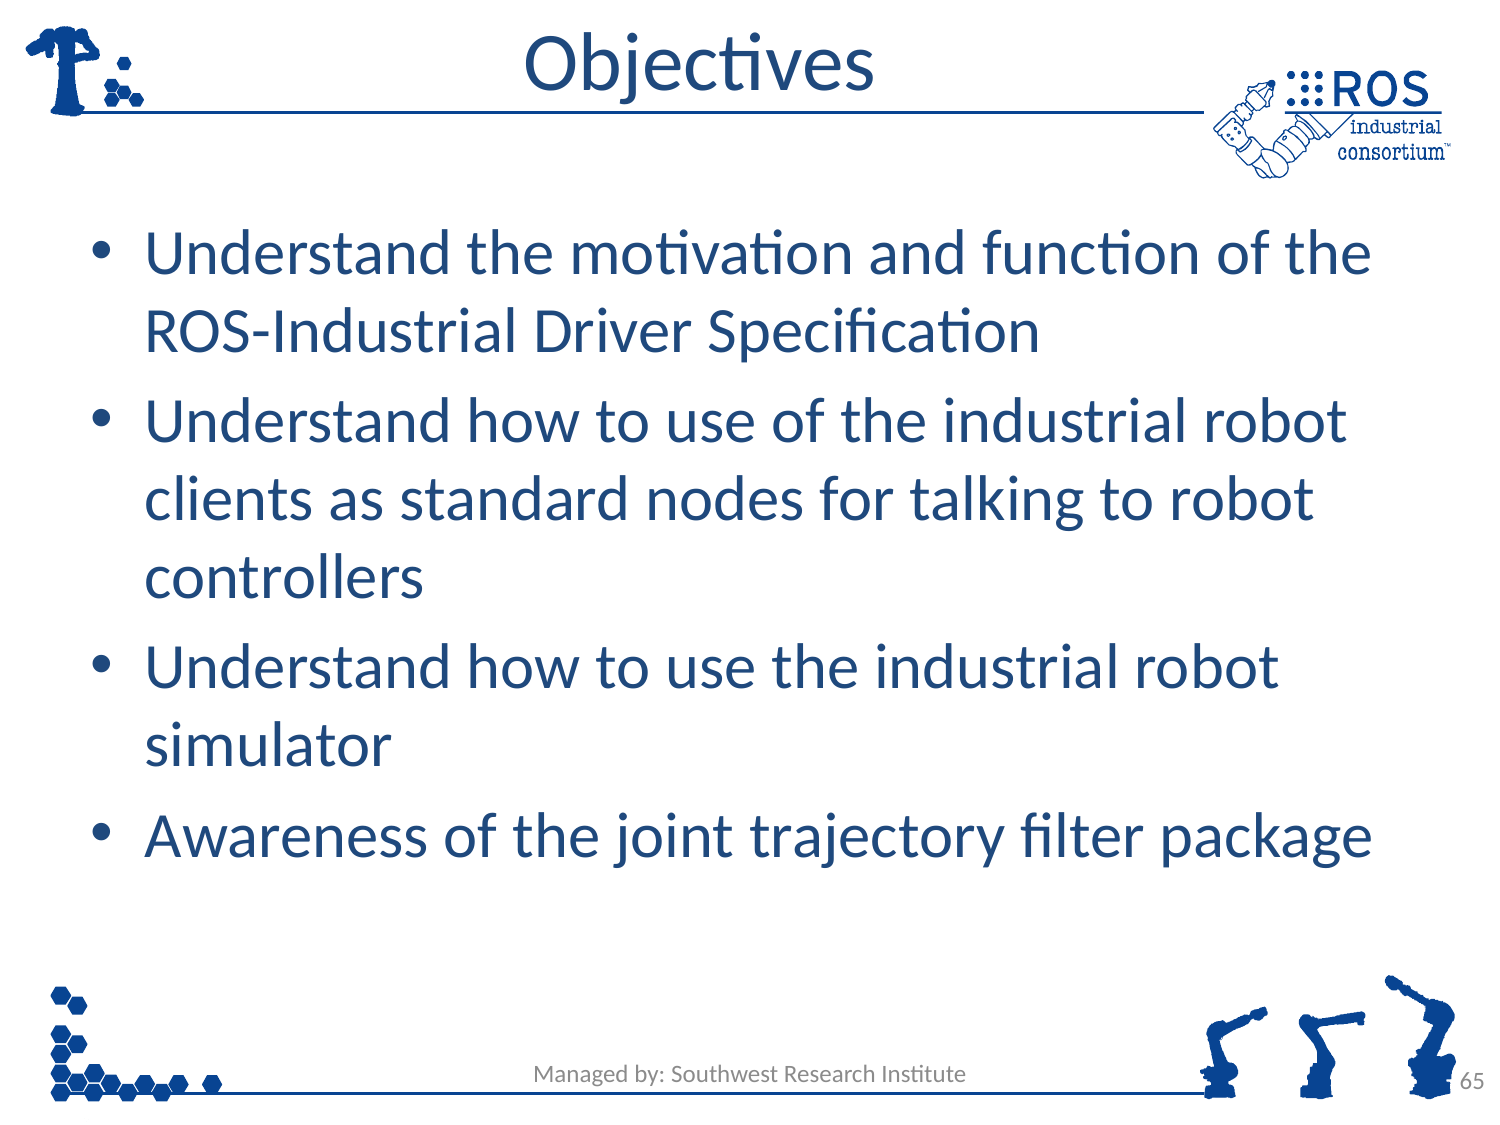

# Objectives
Understand the motivation and function of the ROS-Industrial Driver Specification
Understand how to use of the industrial robot clients as standard nodes for talking to robot controllers
Understand how to use the industrial robot simulator
Awareness of the joint trajectory filter package

Managed by: Southwest Research Institute
65